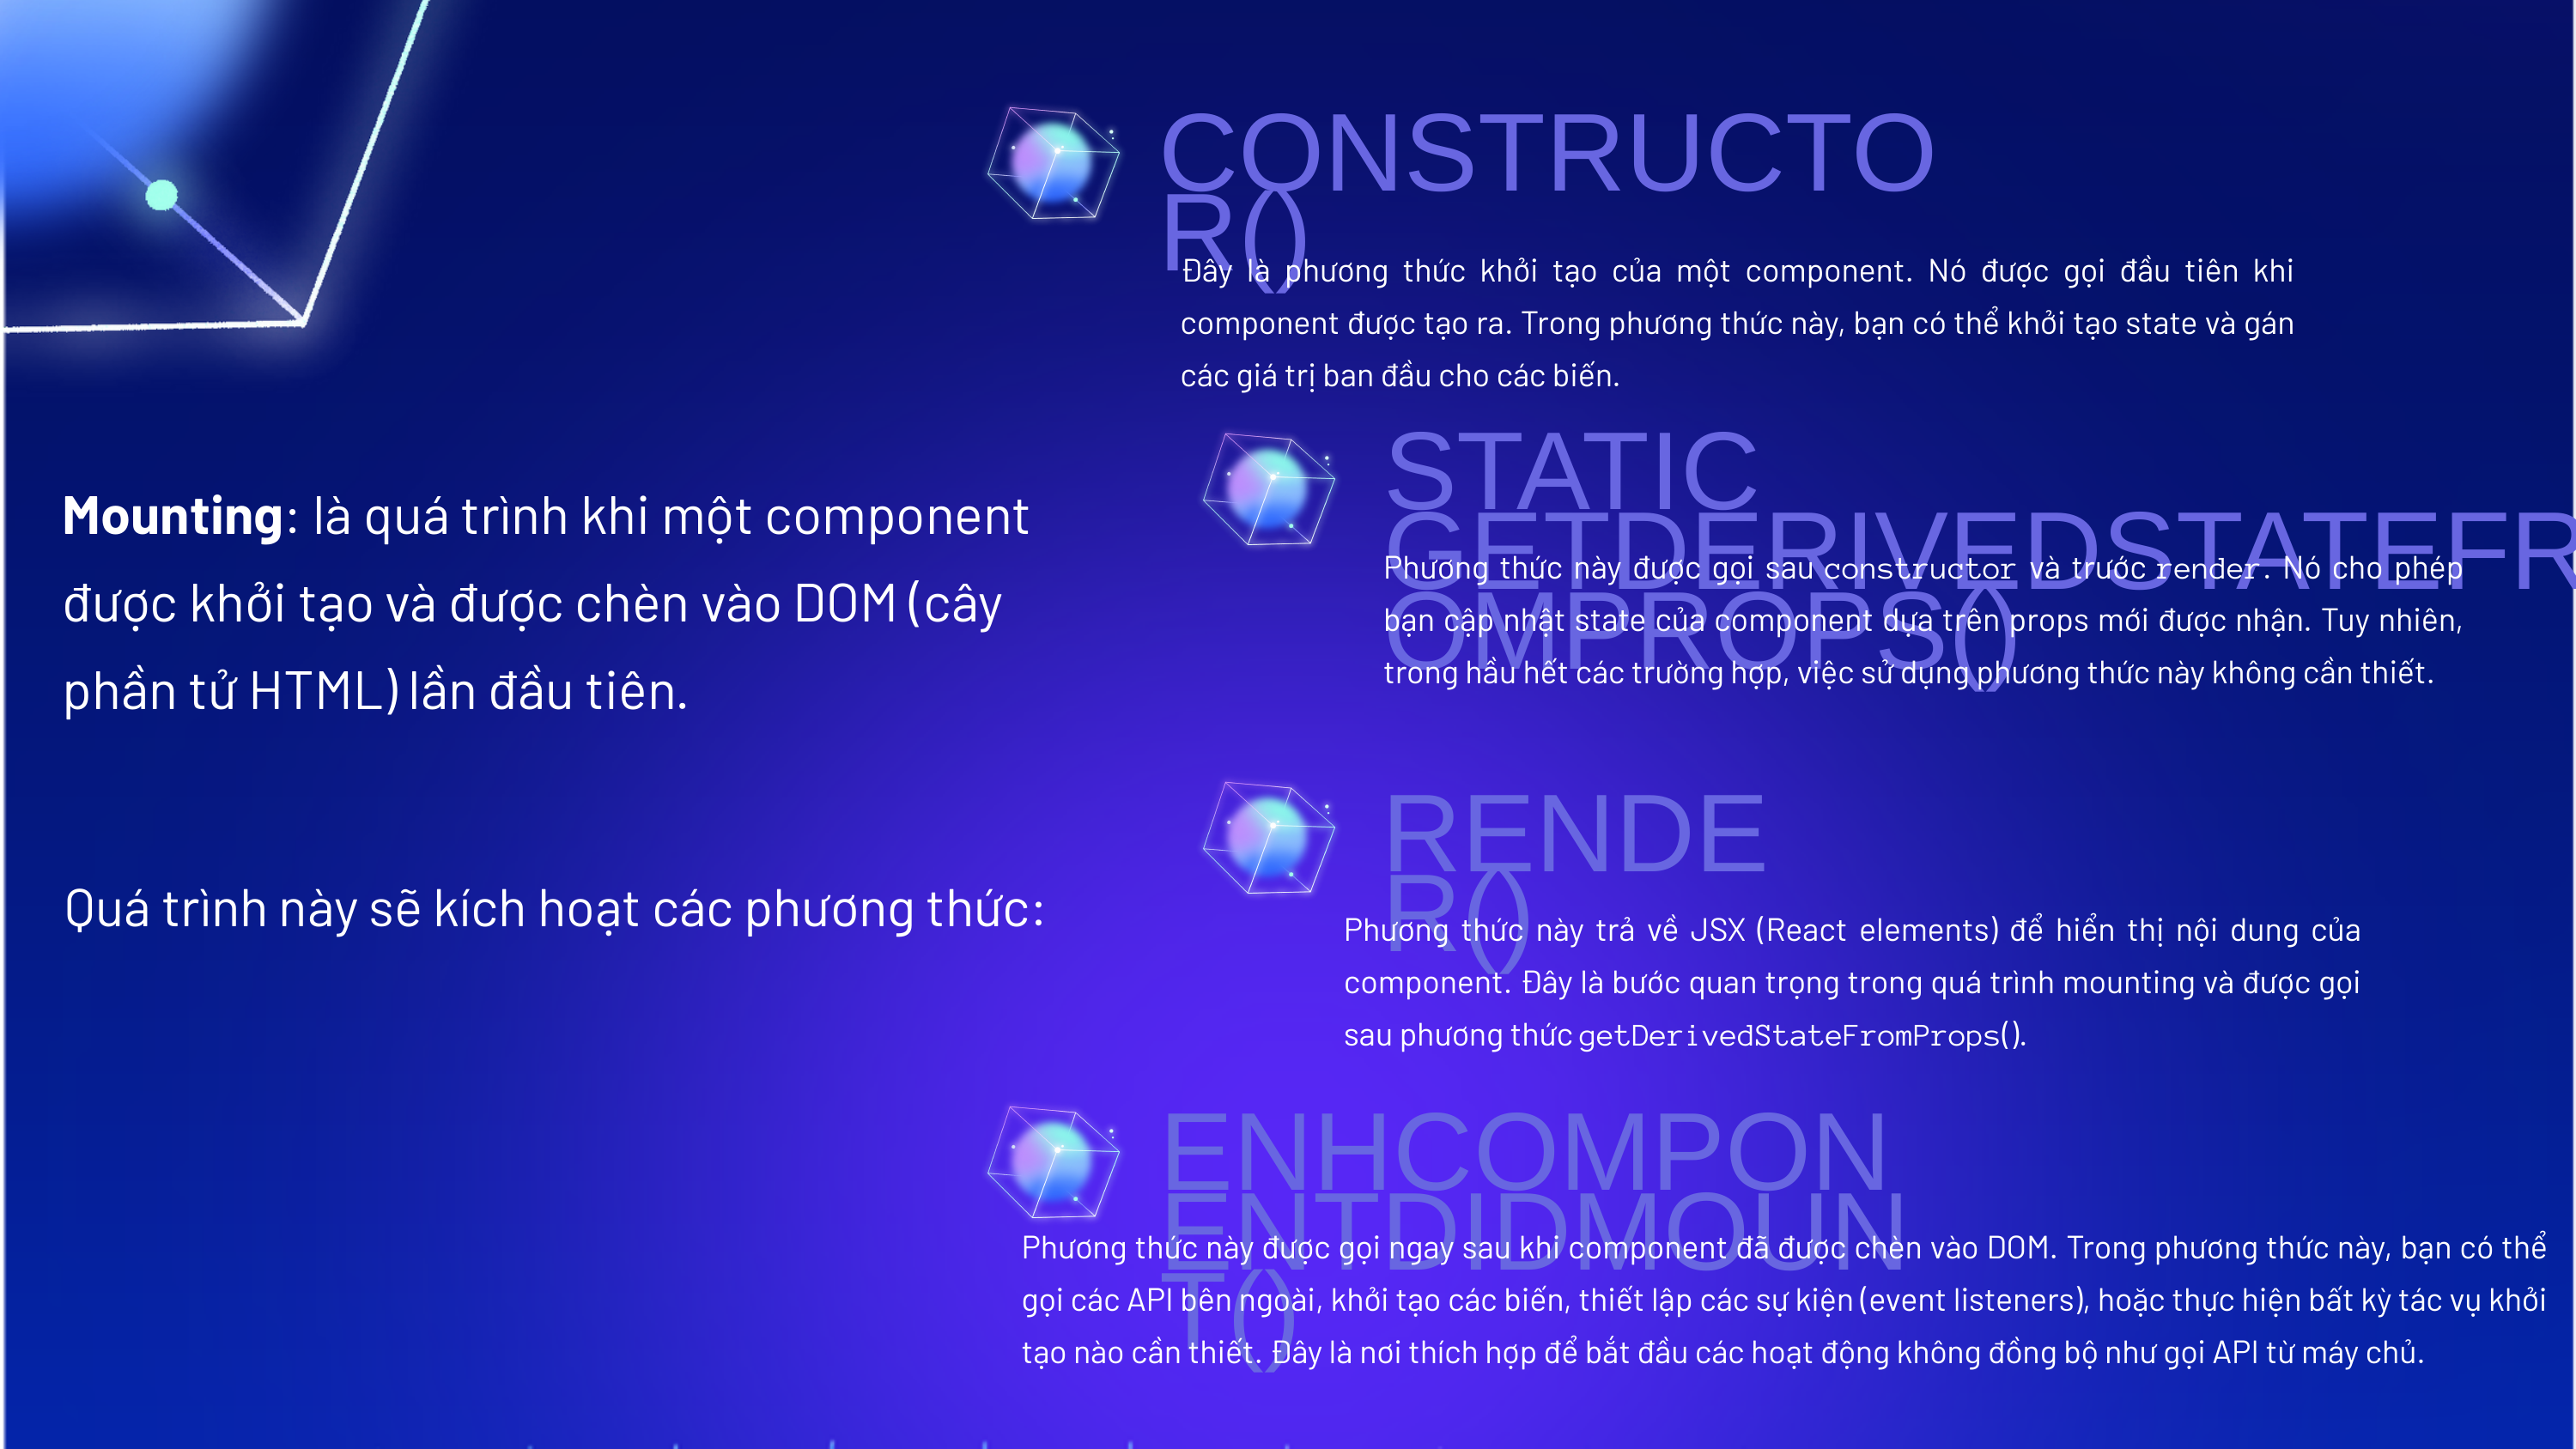

CONSTRUCTOR()
Đây là phương thức khởi tạo của một component. Nó được gọi đầu tiên khi component được tạo ra. Trong phương thức này, bạn có thể khởi tạo state và gán các giá trị ban đầu cho các biến.

STATIC GETDERIVEDSTATEFROMPROPS()
Mounting: là quá trình khi một component được khởi tạo và được chèn vào DOM (cây phần tử HTML) lần đầu tiên.

Phương thức này được gọi sau constructor và trước render. Nó cho phép bạn cập nhật state của component dựa trên props mới được nhận. Tuy nhiên, trong hầu hết các trường hợp, việc sử dụng phương thức này không cần thiết.

RENDER()
Quá trình này sẽ kích hoạt các phương thức:

Phương thức này trả về JSX (React elements) để hiển thị nội dung của component. Đây là bước quan trọng trong quá trình mounting và được gọi sau phương thức getDerivedStateFromProps().

ENHCOMPONENTDIDMOUNT()
Phương thức này được gọi ngay sau khi component đã được chèn vào DOM. Trong phương thức này, bạn có thể gọi các API bên ngoài, khởi tạo các biến, thiết lập các sự kiện (event listeners), hoặc thực hiện bất kỳ tác vụ khởi tạo nào cần thiết. Đây là nơi thích hợp để bắt đầu các hoạt động không đồng bộ như gọi API từ máy chủ.